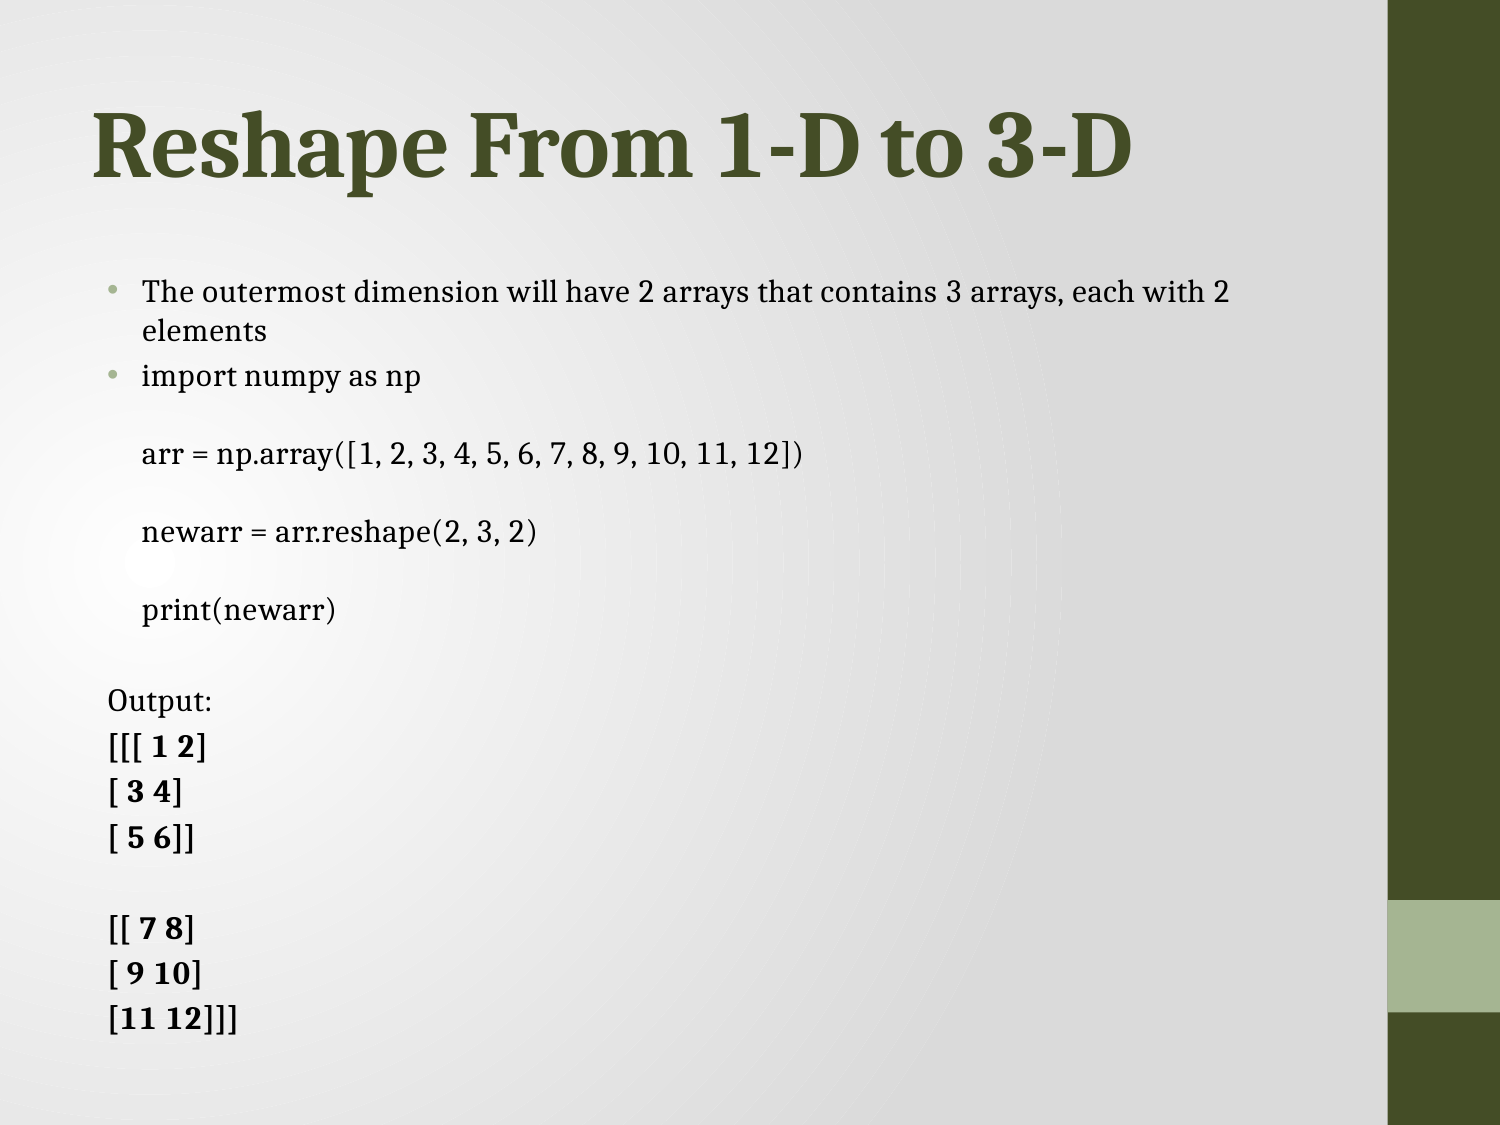

# Reshape From 1-D to 3-D
The outermost dimension will have 2 arrays that contains 3 arrays, each with 2 elements
import numpy as np
arr = np.array([1, 2, 3, 4, 5, 6, 7, 8, 9, 10, 11, 12])
newarr = arr.reshape(2, 3, 2)
print(newarr)

Output:
[[[ 1 2]
[ 3 4]
[ 5 6]]

[[ 7 8]
[ 9 10]
[11 12]]]